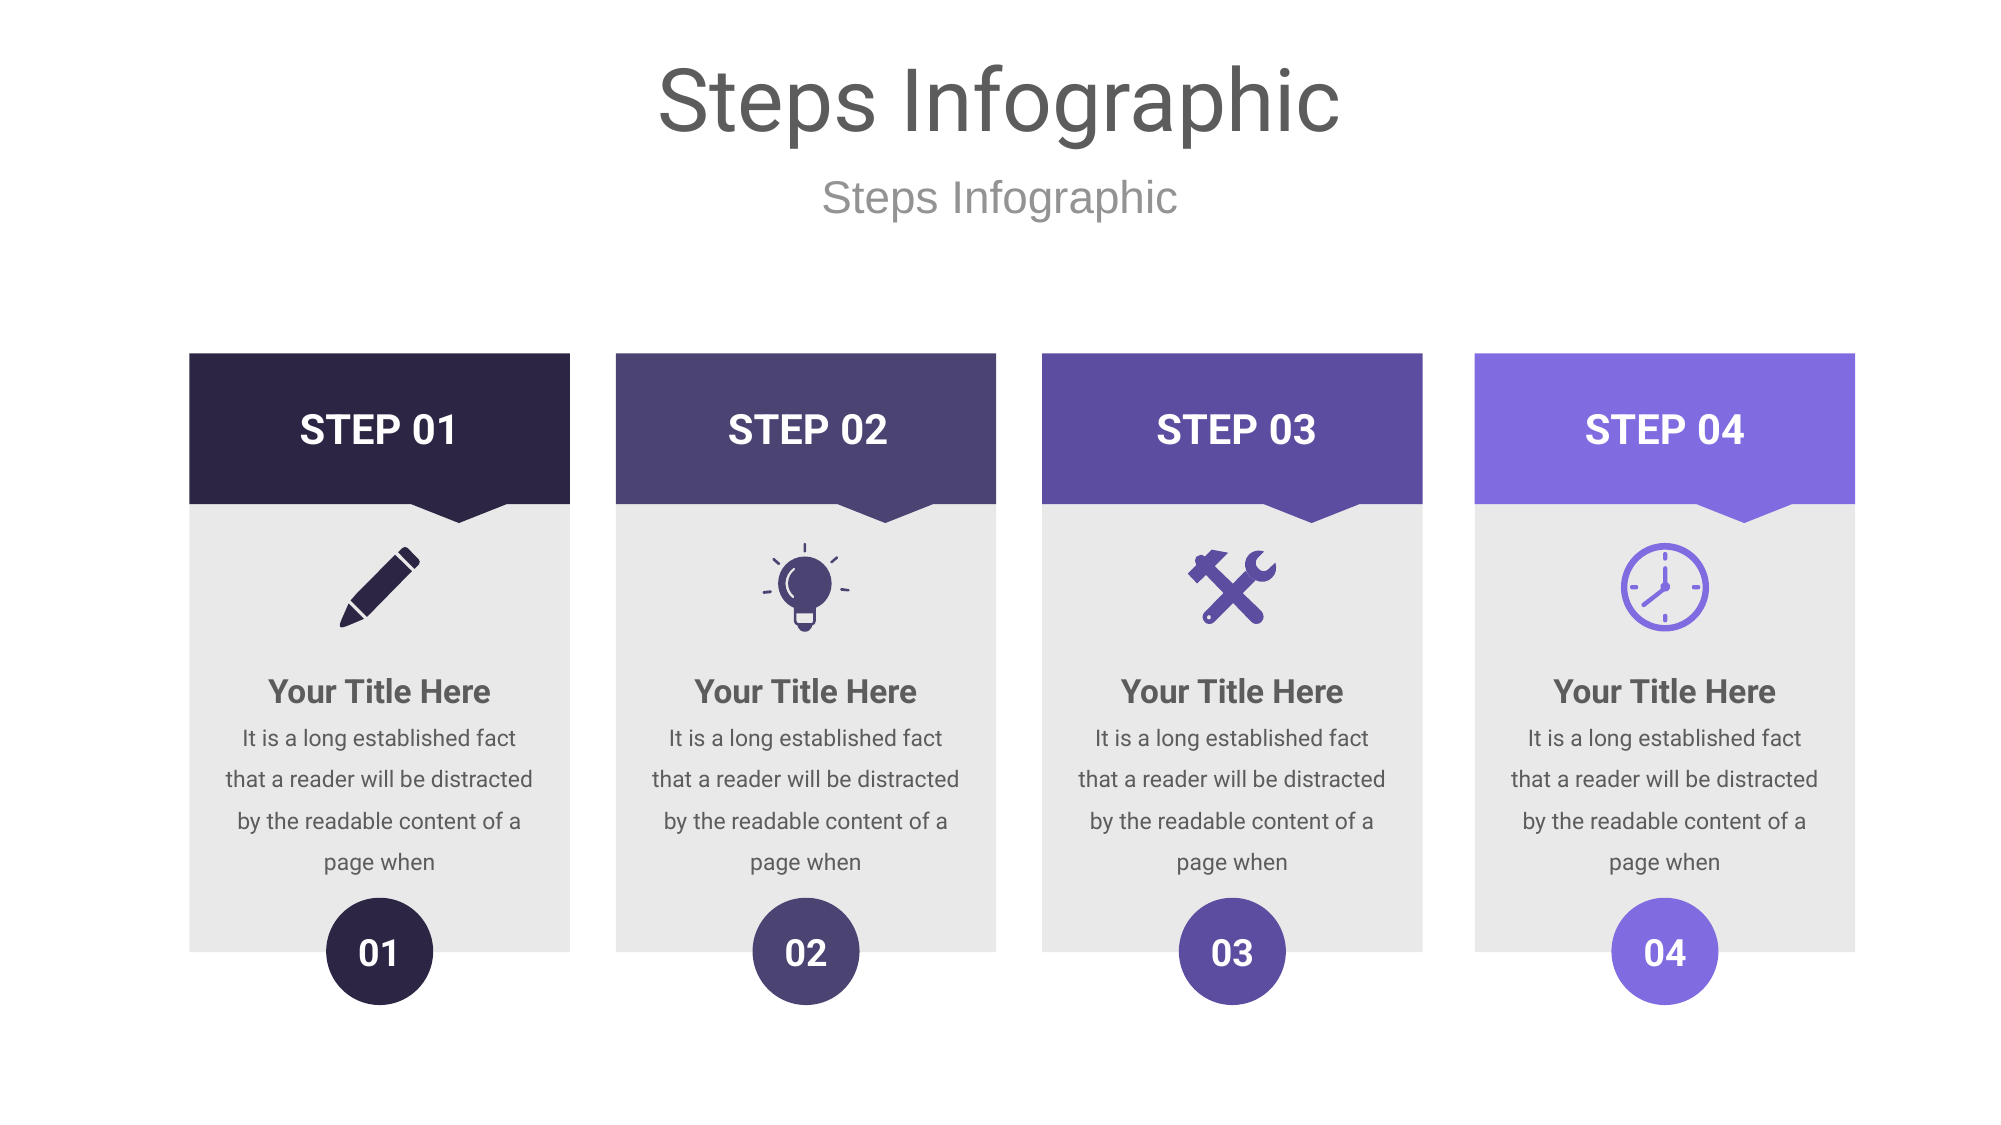

# Steps Infographic
Steps Infographic

STEP 01
STEP 02
STEP 03
STEP 04

Your Title Here
It is a long established fact that a reader will be distracted by the readable content of a page when
Your Title Here
It is a long established fact that a reader will be distracted by the readable content of a page when
Your Title Here
It is a long established fact that a reader will be distracted by the readable content of a page when
Your Title Here
It is a long established fact that a reader will be distracted by the readable content of a page when
01
02
03
04